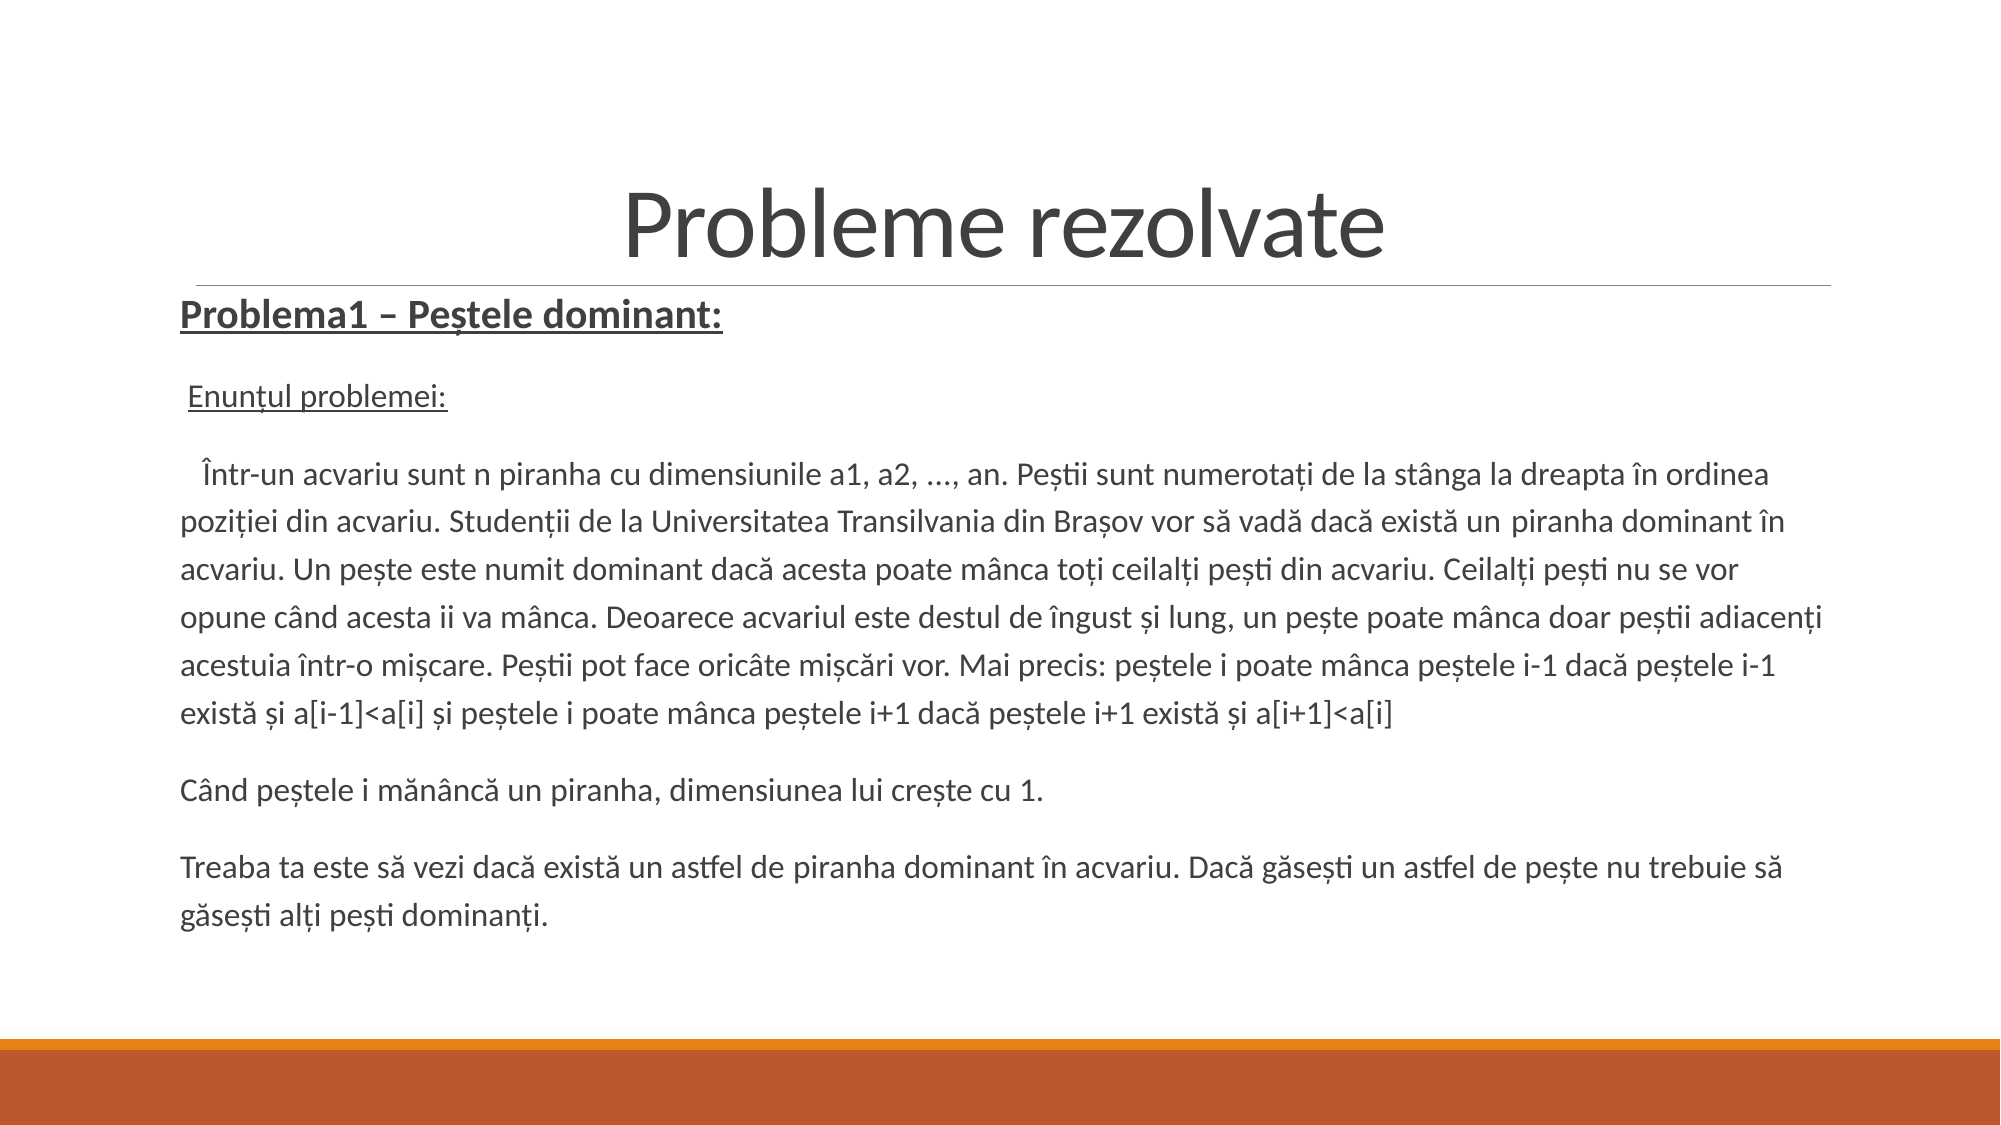

# Probleme rezolvate
Problema1 – Peștele dominant:
 Enunțul problemei:
   Într-un acvariu sunt n piranha cu dimensiunile a1, a2, ..., an. Peștii sunt numerotați de la stânga la dreapta în ordinea poziției din acvariu. Studenții de la Universitatea Transilvania din Brașov vor să vadă dacă există un piranha dominant în acvariu. Un pește este numit dominant dacă acesta poate mânca toți ceilalți pești din acvariu. Ceilalți pești nu se vor opune când acesta ii va mânca. Deoarece acvariul este destul de îngust și lung, un pește poate mânca doar peștii adiacenți acestuia într-o mișcare. Peștii pot face oricâte mișcări vor. Mai precis: peștele i poate mânca peștele i-1 dacă peștele i-1 există și a[i-1]<a[i] și peștele i poate mânca peștele i+1 dacă peștele i+1 există și a[i+1]<a[i]
Când peștele i mănâncă un piranha, dimensiunea lui crește cu 1.
Treaba ta este să vezi dacă există un astfel de piranha dominant în acvariu. Dacă găsești un astfel de pește nu trebuie să găsești alți pești dominanți.